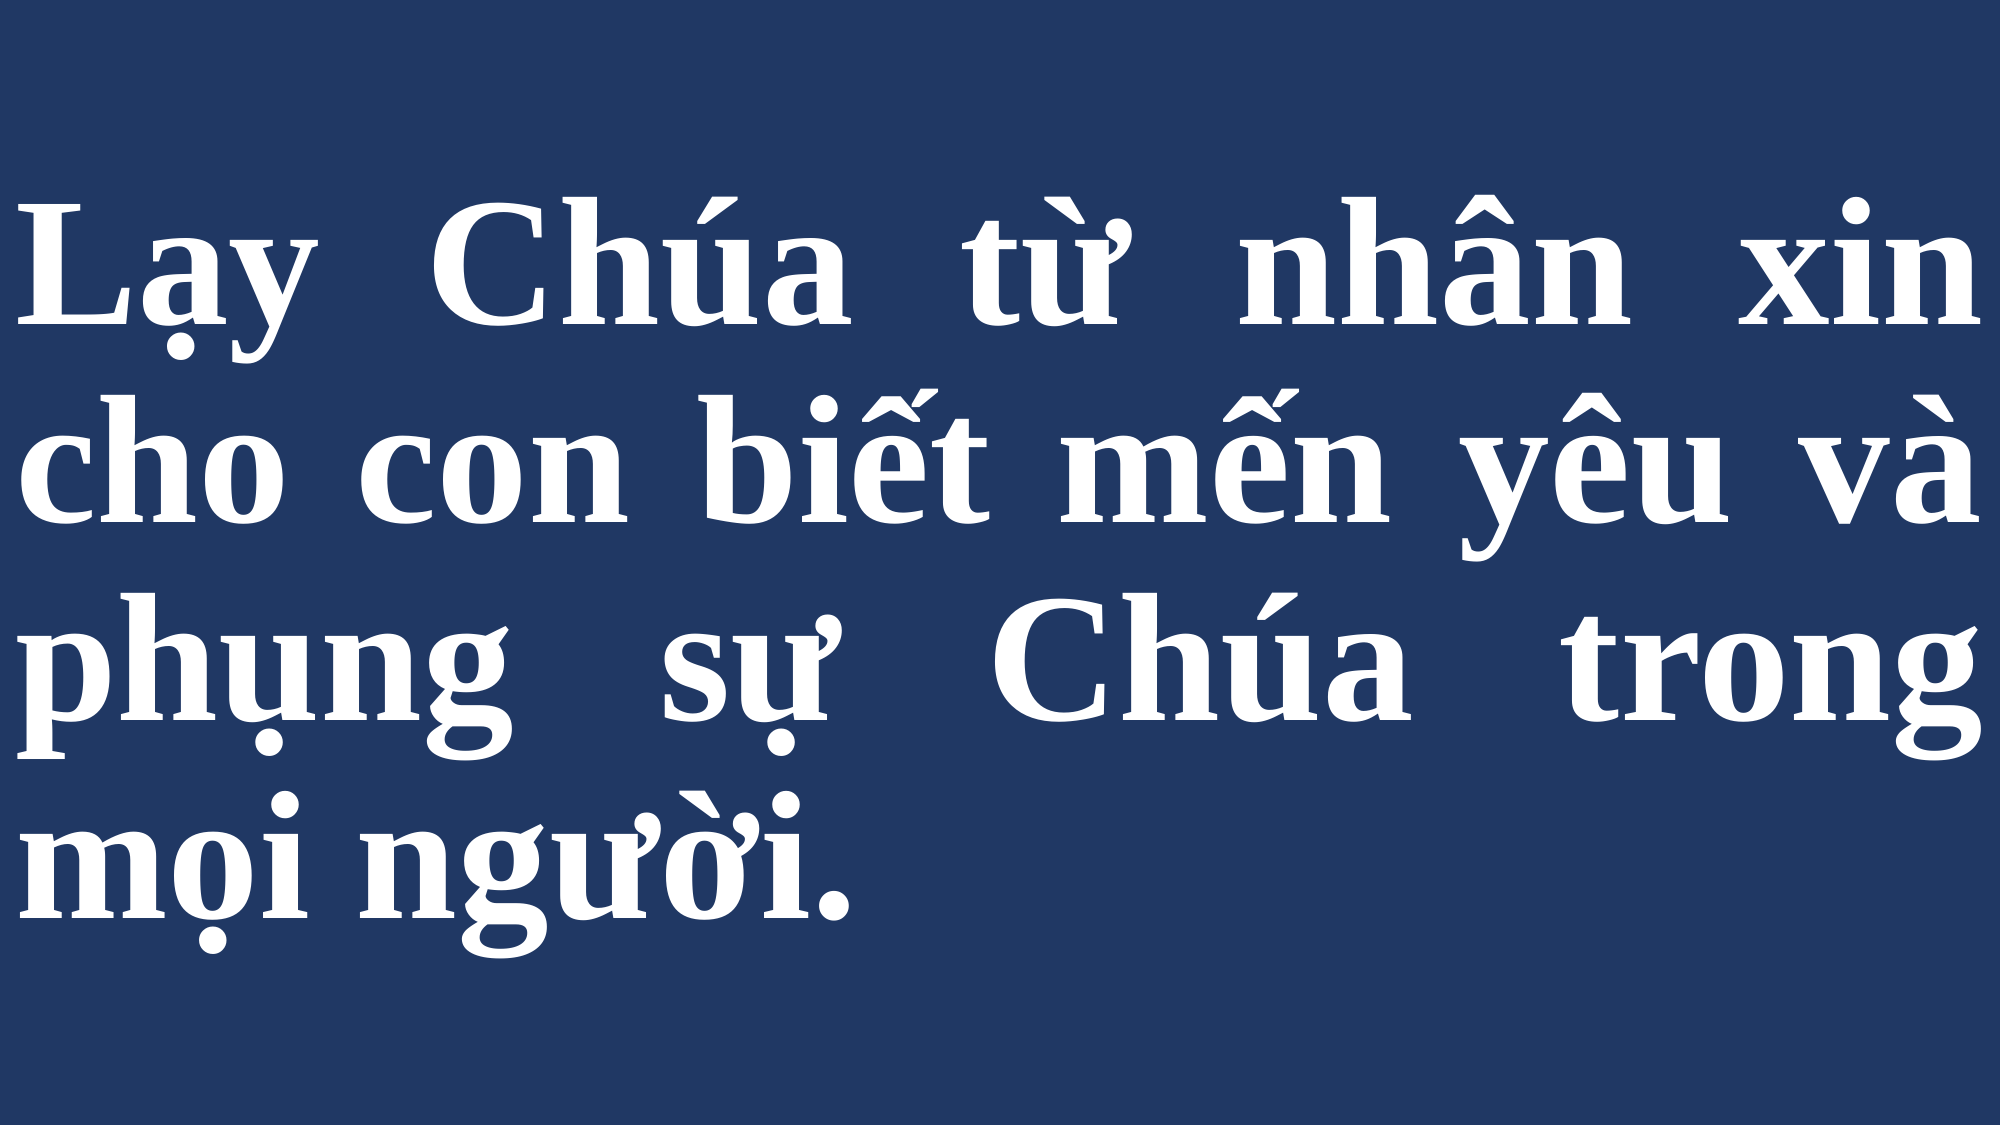

# Lạy Chúa từ nhân xin cho con biết mến yêu và phụng sự Chúa trong mọi người.